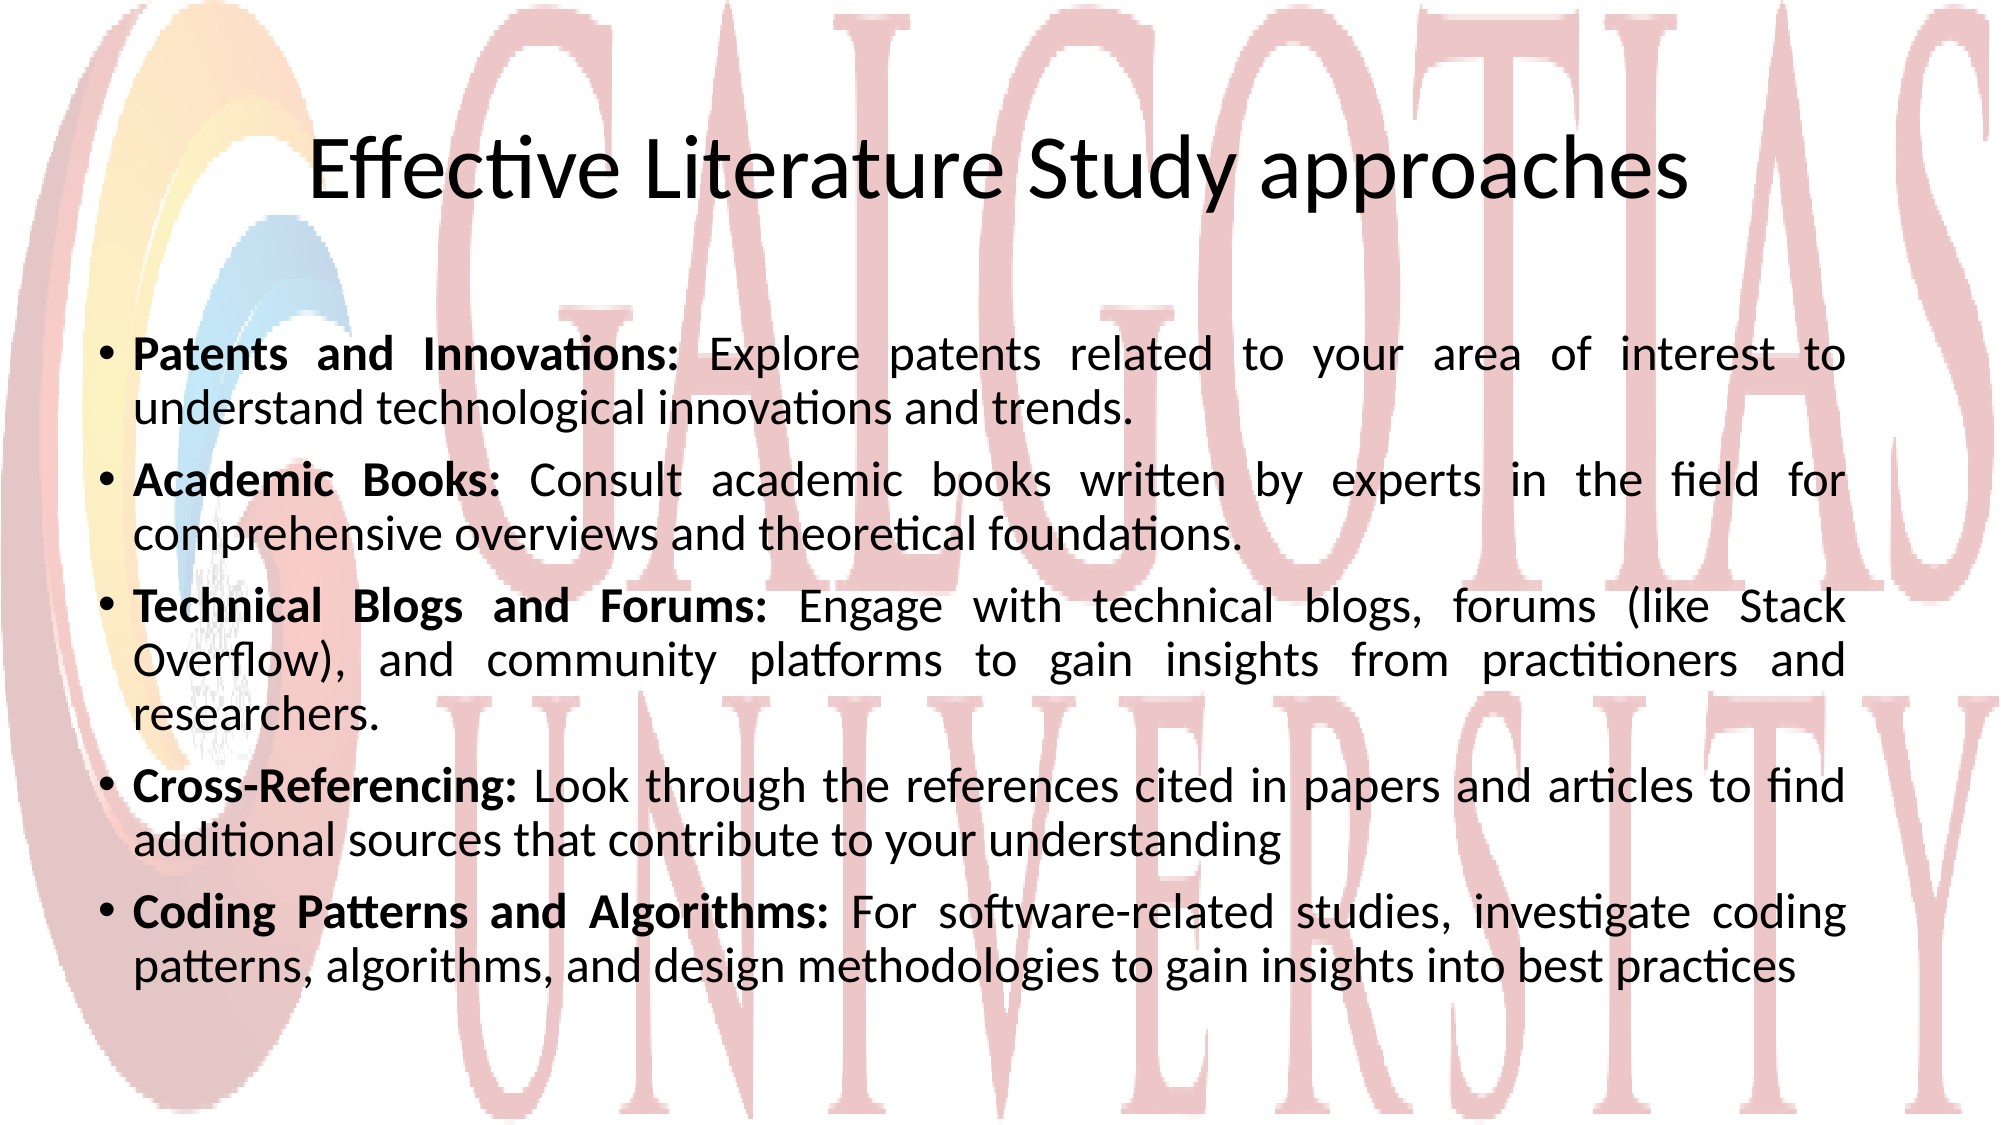

# Effective Literature Study approaches

Patents and Innovations: Explore patents related to your area of interest to understand technological innovations and trends.
Academic Books: Consult academic books written by experts in the field for comprehensive overviews and theoretical foundations.
Technical Blogs and Forums: Engage with technical blogs, forums (like Stack Overflow), and community platforms to gain insights from practitioners and researchers.
Cross-Referencing: Look through the references cited in papers and articles to find additional sources that contribute to your understanding
Coding Patterns and Algorithms: For software-related studies, investigate coding patterns, algorithms, and design methodologies to gain insights into best practices